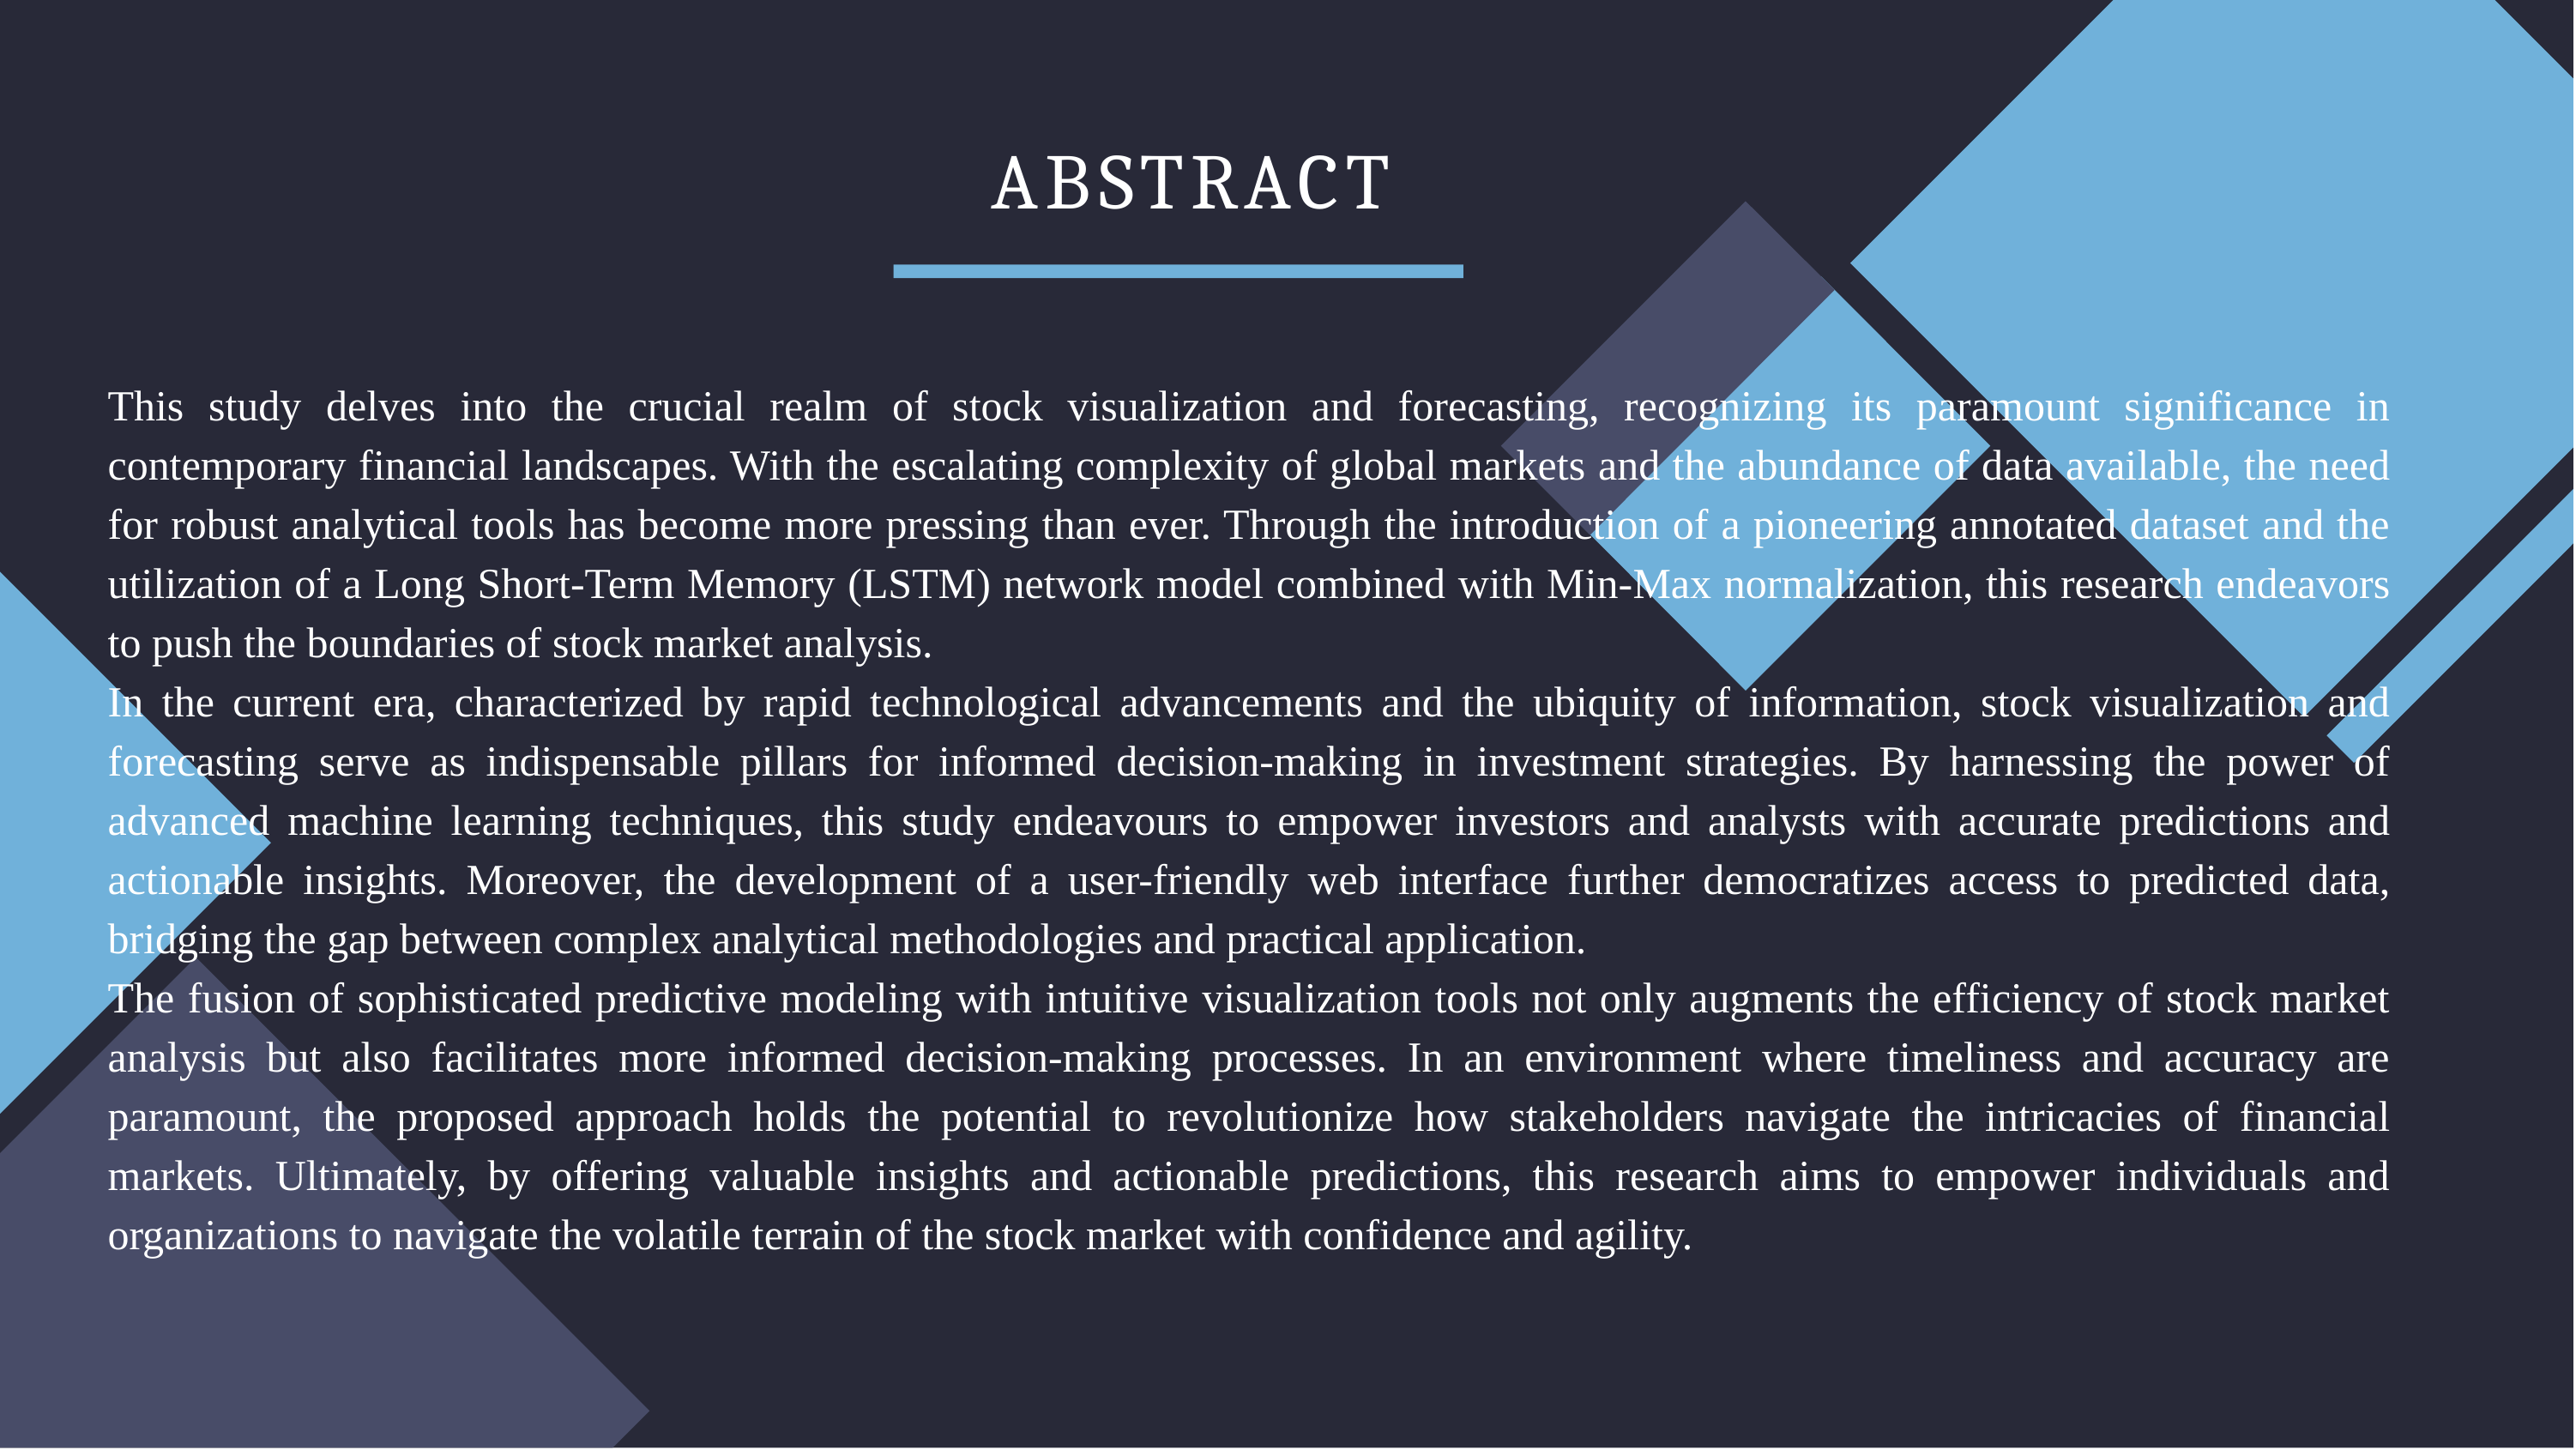

# ABSTRACT

This study delves into the crucial realm of stock visualization and forecasting, recognizing its paramount significance in contemporary financial landscapes. With the escalating complexity of global markets and the abundance of data available, the need for robust analytical tools has become more pressing than ever. Through the introduction of a pioneering annotated dataset and the utilization of a Long Short-Term Memory (LSTM) network model combined with Min-Max normalization, this research endeavors to push the boundaries of stock market analysis.
In the current era, characterized by rapid technological advancements and the ubiquity of information, stock visualization and forecasting serve as indispensable pillars for informed decision-making in investment strategies. By harnessing the power of advanced machine learning techniques, this study endeavours to empower investors and analysts with accurate predictions and actionable insights. Moreover, the development of a user-friendly web interface further democratizes access to predicted data, bridging the gap between complex analytical methodologies and practical application.
The fusion of sophisticated predictive modeling with intuitive visualization tools not only augments the efficiency of stock market analysis but also facilitates more informed decision-making processes. In an environment where timeliness and accuracy are paramount, the proposed approach holds the potential to revolutionize how stakeholders navigate the intricacies of financial markets. Ultimately, by offering valuable insights and actionable predictions, this research aims to empower individuals and organizations to navigate the volatile terrain of the stock market with confidence and agility.